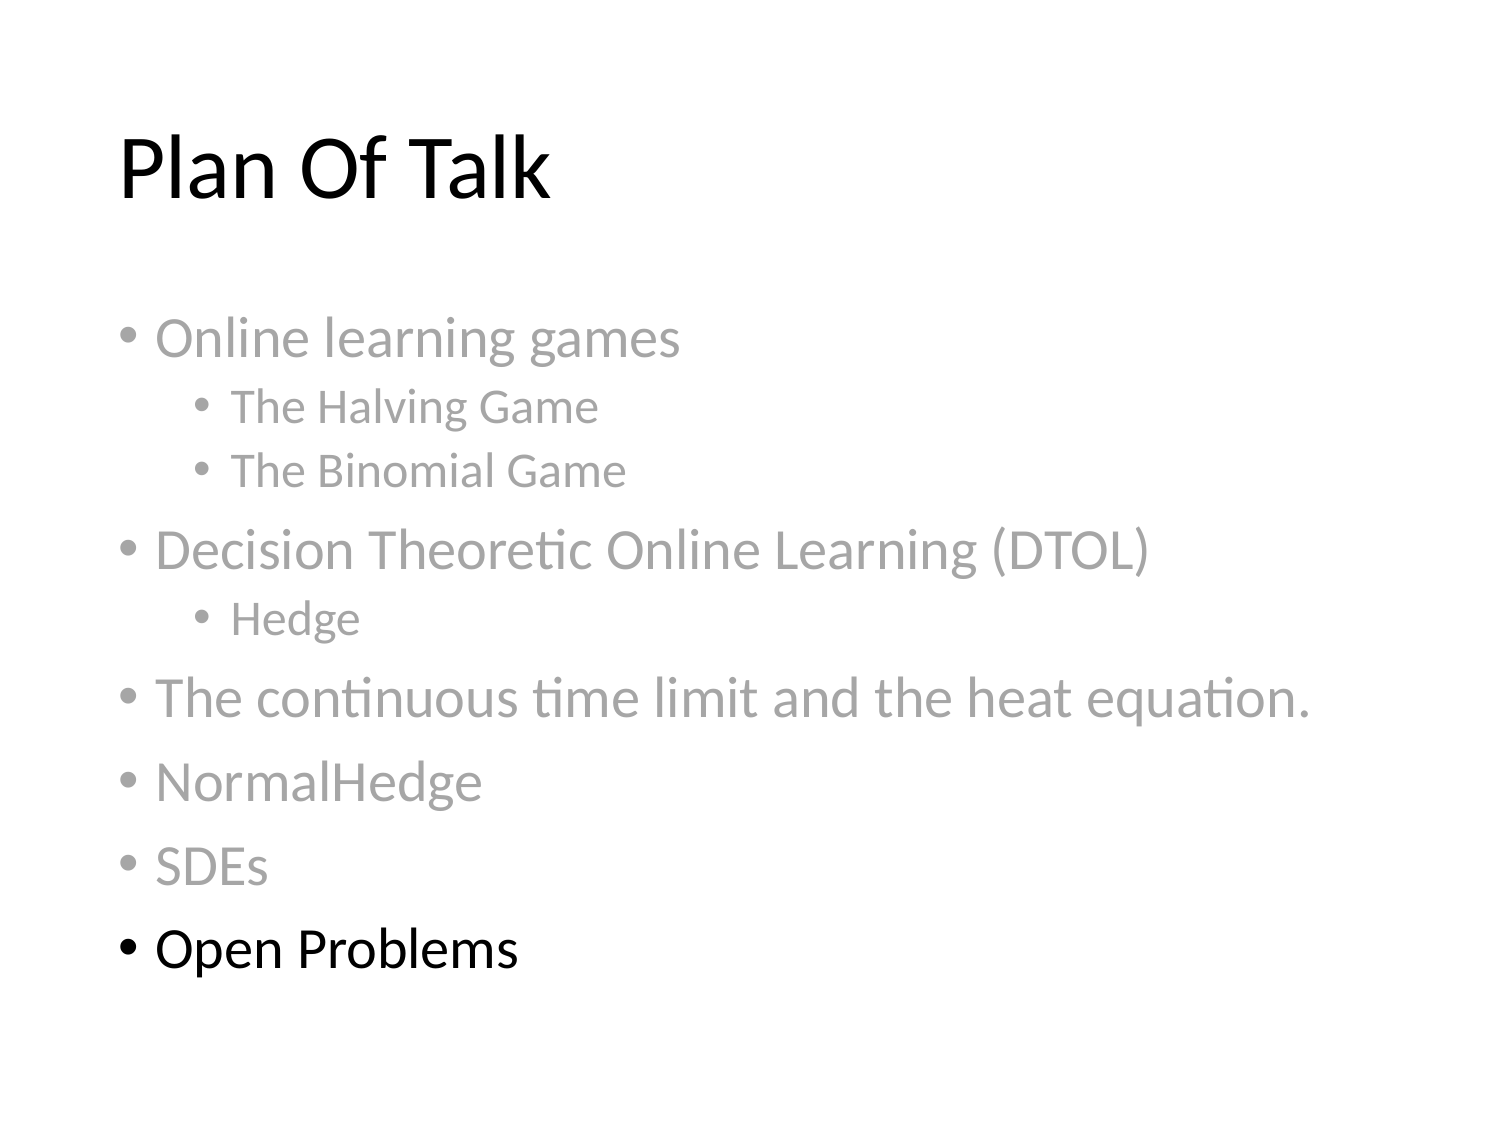

# Plan Of Talk
Online learning games
The Halving Game
The Binomial Game
Decision Theoretic Online Learning (DTOL)
Hedge
The continuous time limit and the heat equation.
NormalHedge
SDEs
Open Problems